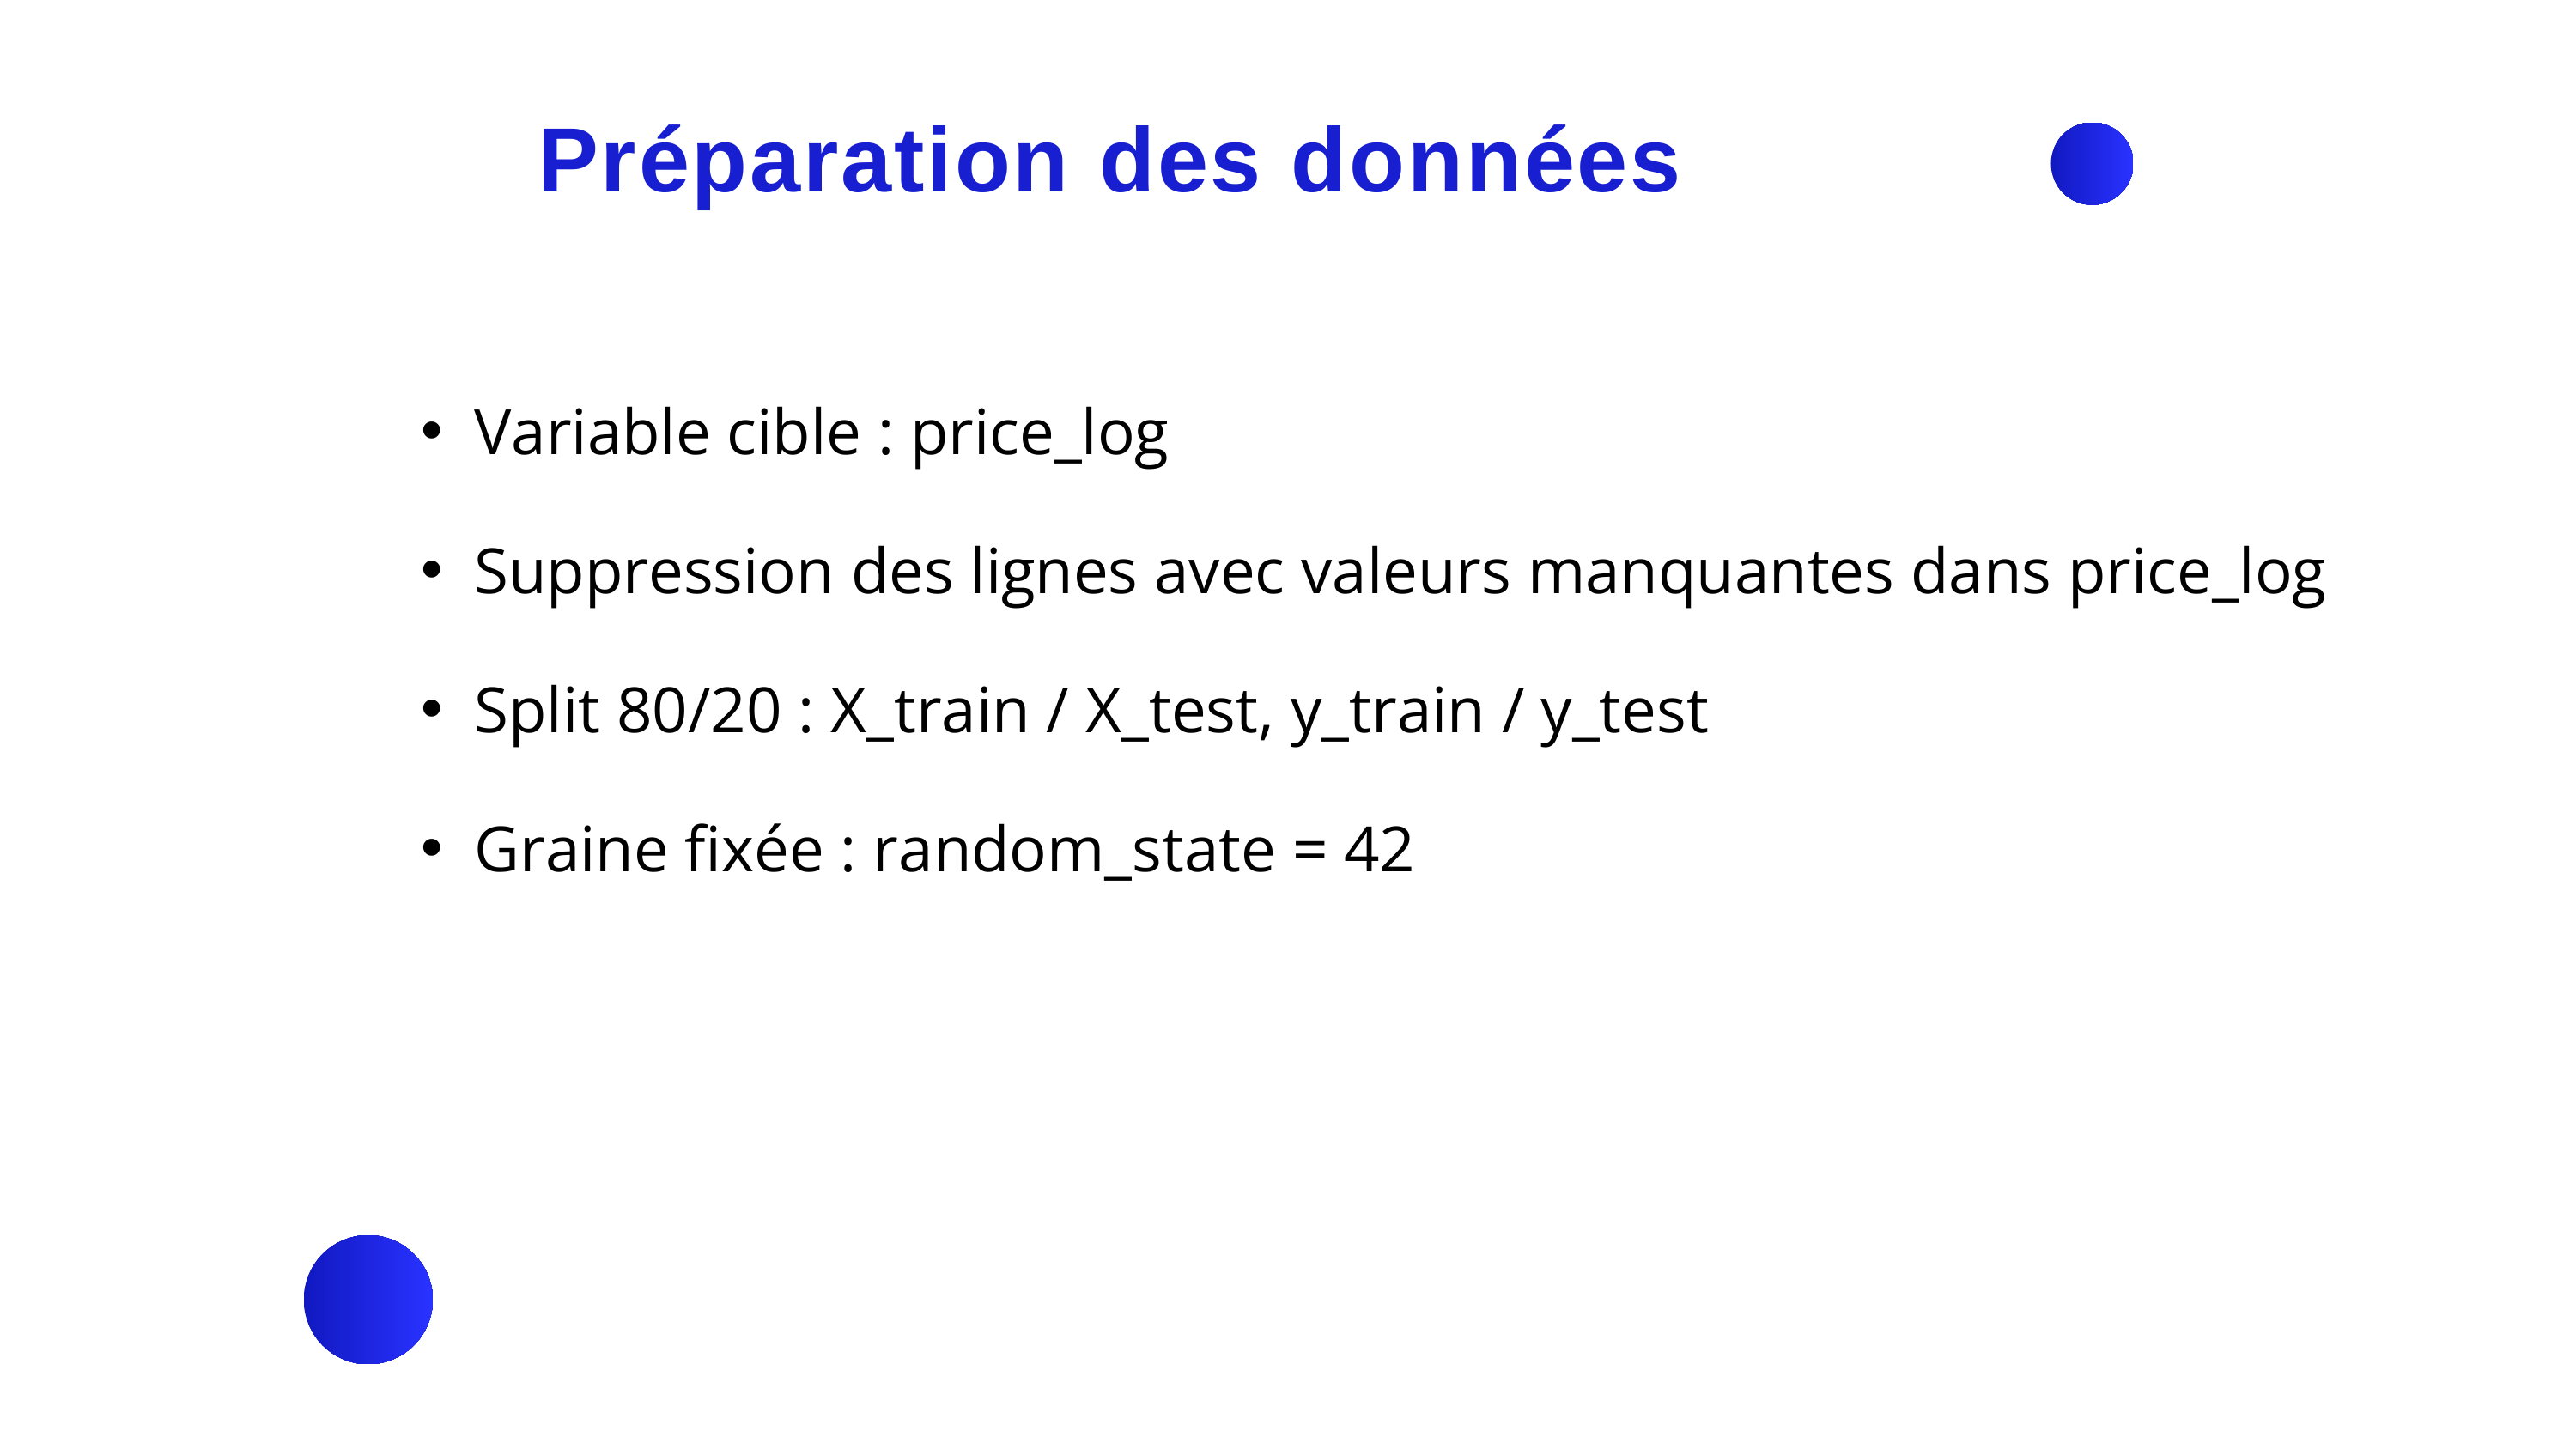

Préparation des données

Variable cible : price_log
Suppression des lignes avec valeurs manquantes dans price_log
Split 80/20 : X_train / X_test, y_train / y_test
Graine fixée : random_state = 42